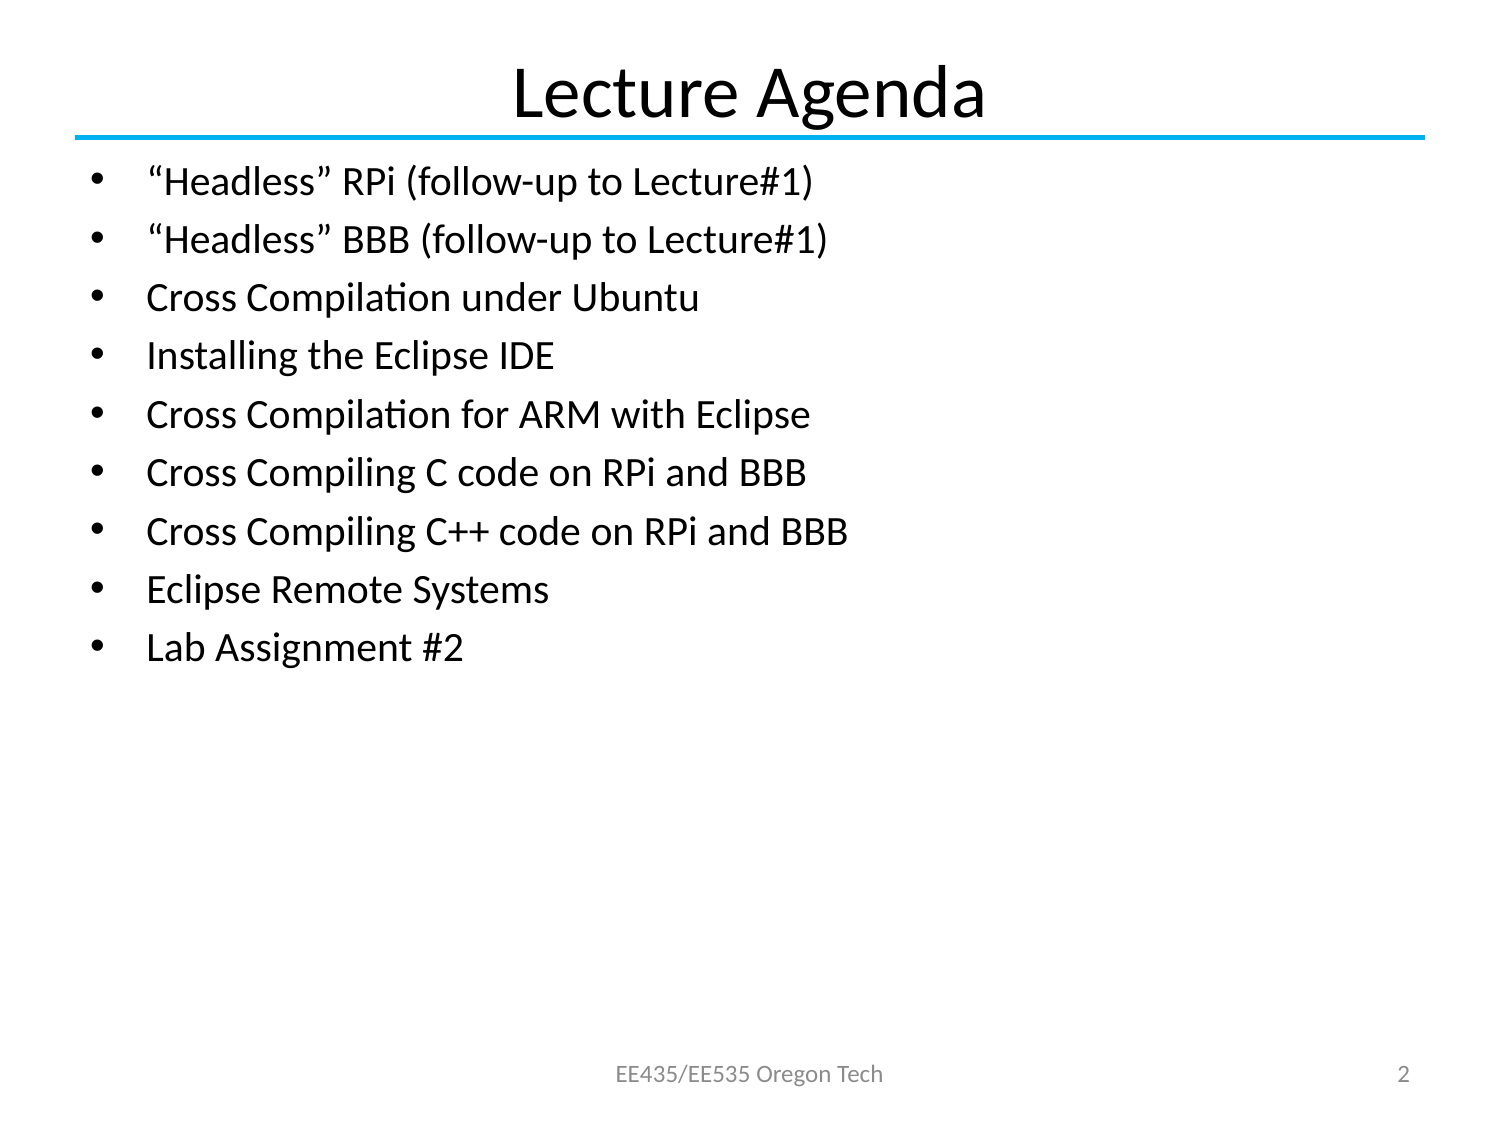

# Lecture Agenda
“Headless” RPi (follow-up to Lecture#1)
“Headless” BBB (follow-up to Lecture#1)
Cross Compilation under Ubuntu
Installing the Eclipse IDE
Cross Compilation for ARM with Eclipse
Cross Compiling C code on RPi and BBB
Cross Compiling C++ code on RPi and BBB
Eclipse Remote Systems
Lab Assignment #2

EE435/EE535 Oregon Tech
2